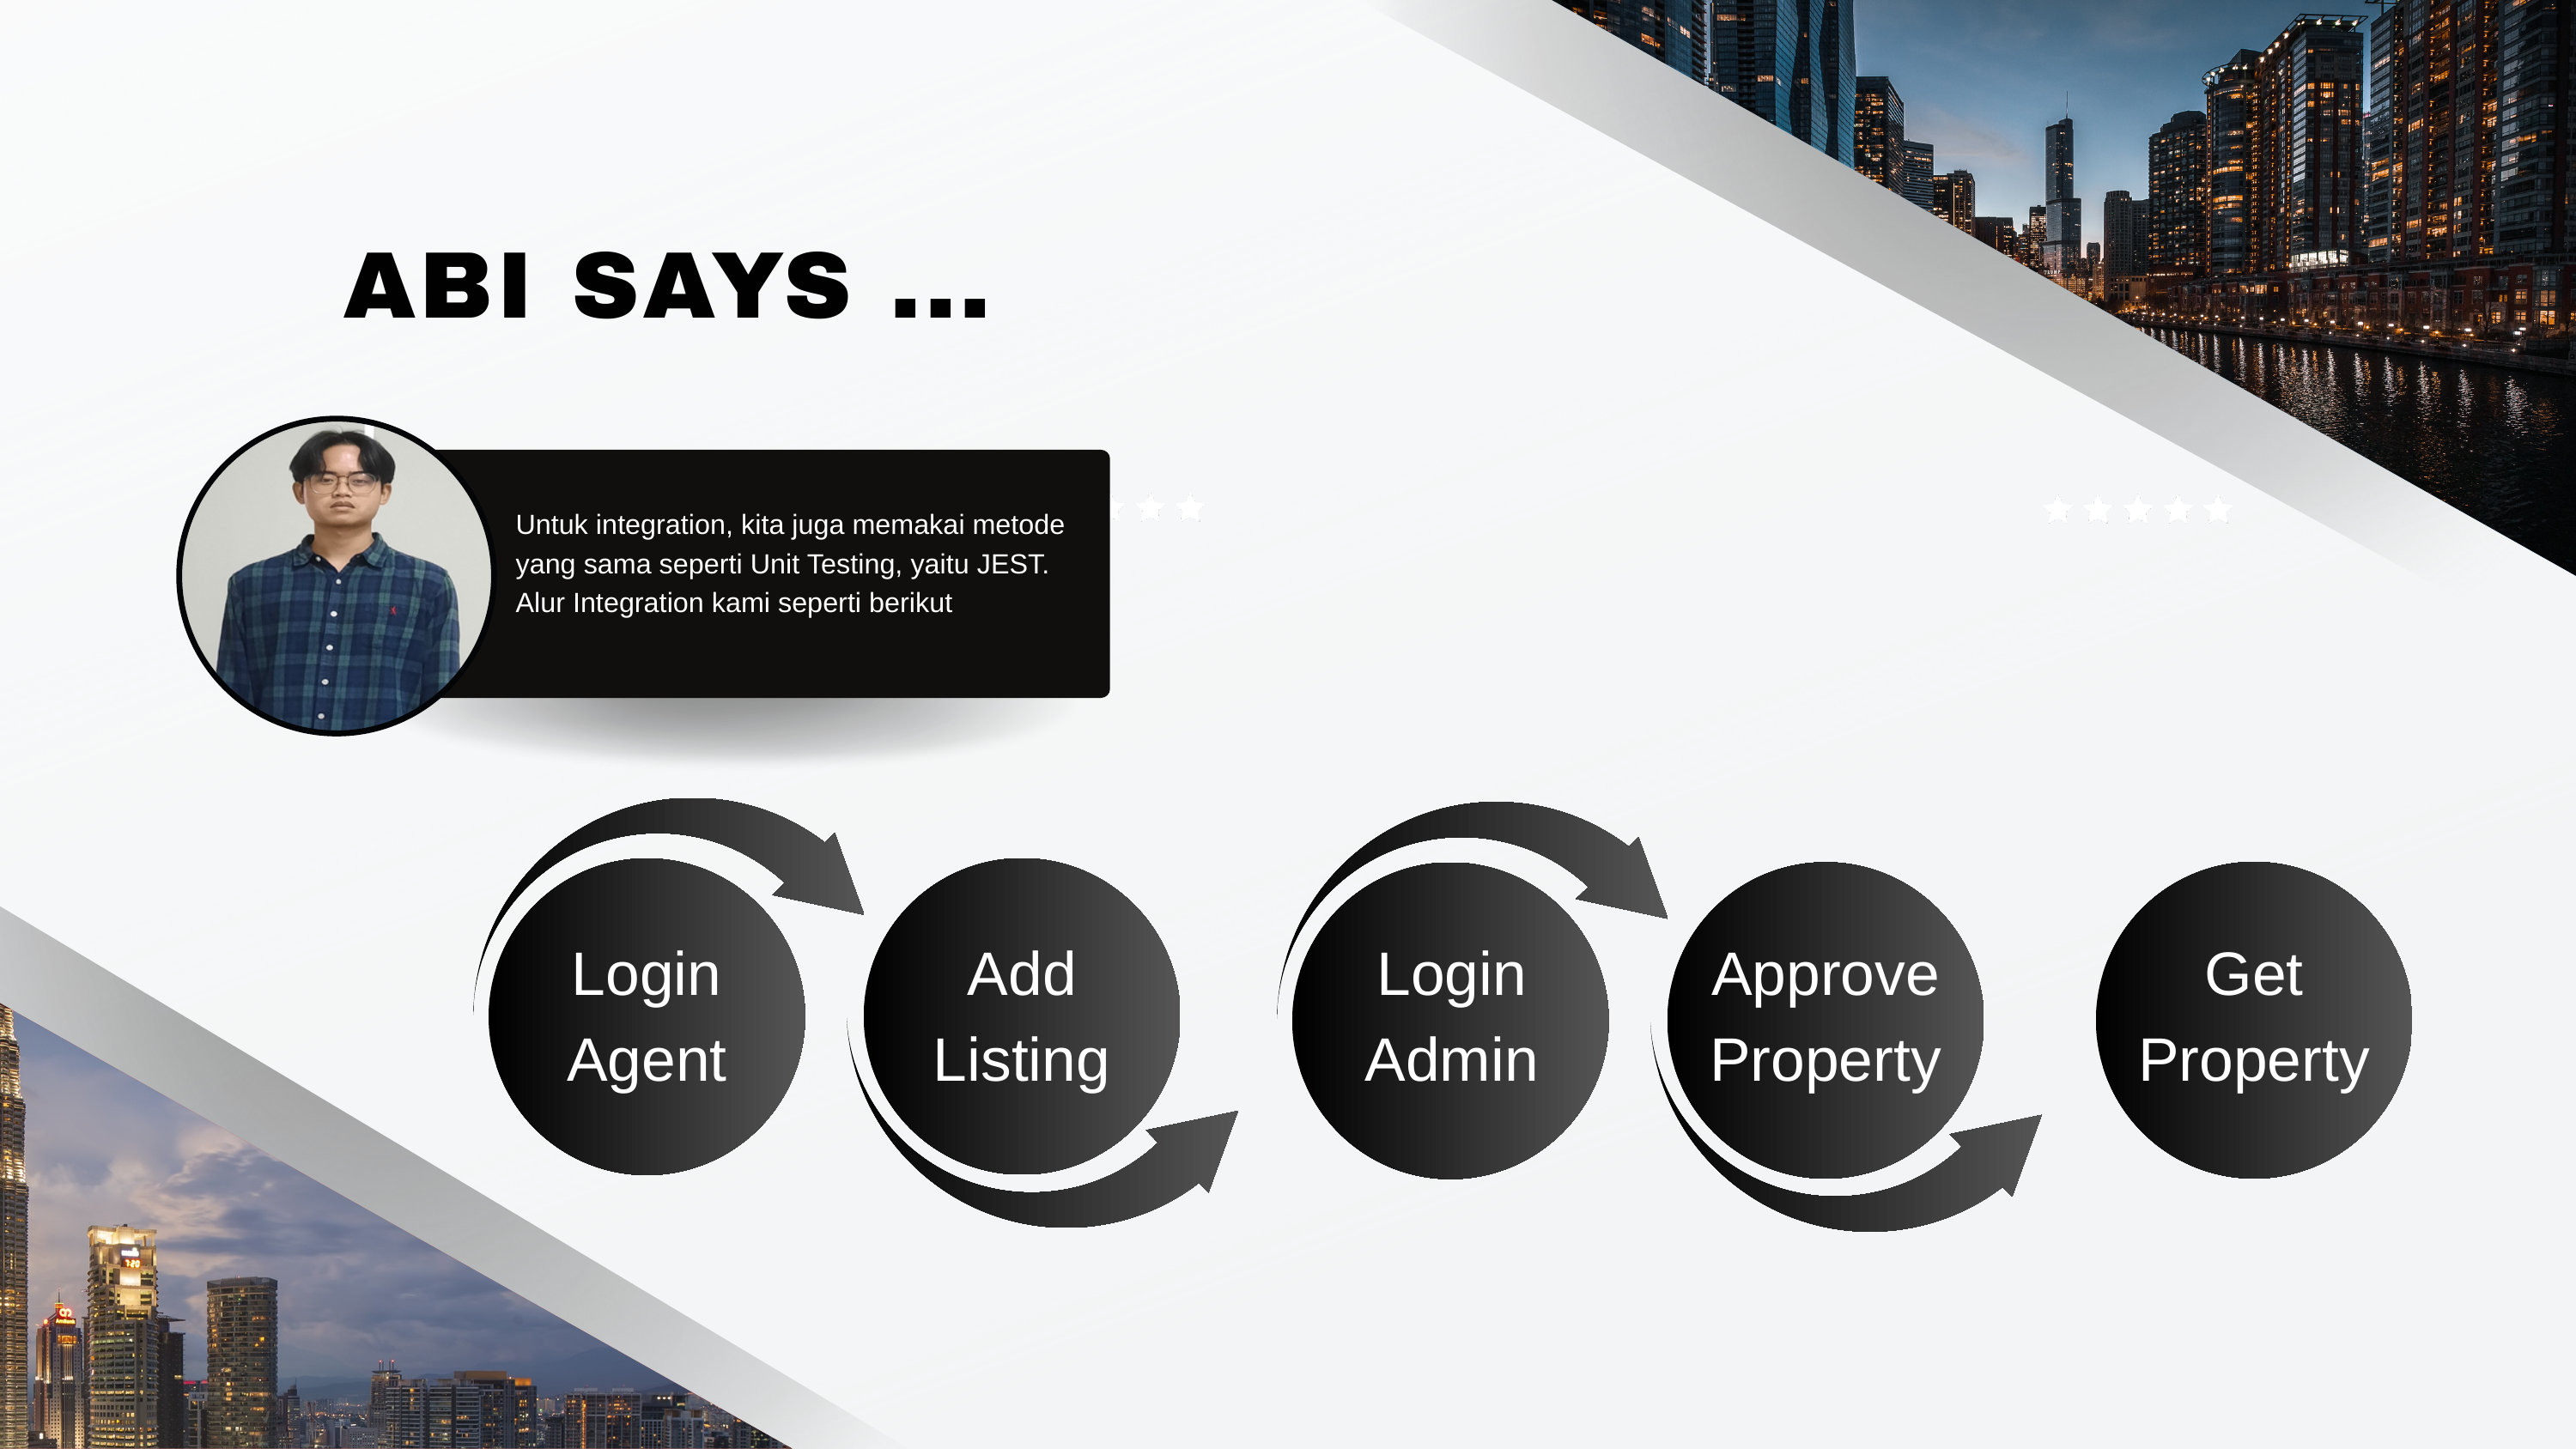

ABI SAYS ...

Aaron Loeb

Untuk integration, kita juga memakai metode yang sama seperti Unit Testing, yaitu JEST. Alur Integration kami seperti berikut

Login
Agent
Add
Listing
Login
Admin
Approve
Property
Get
Property